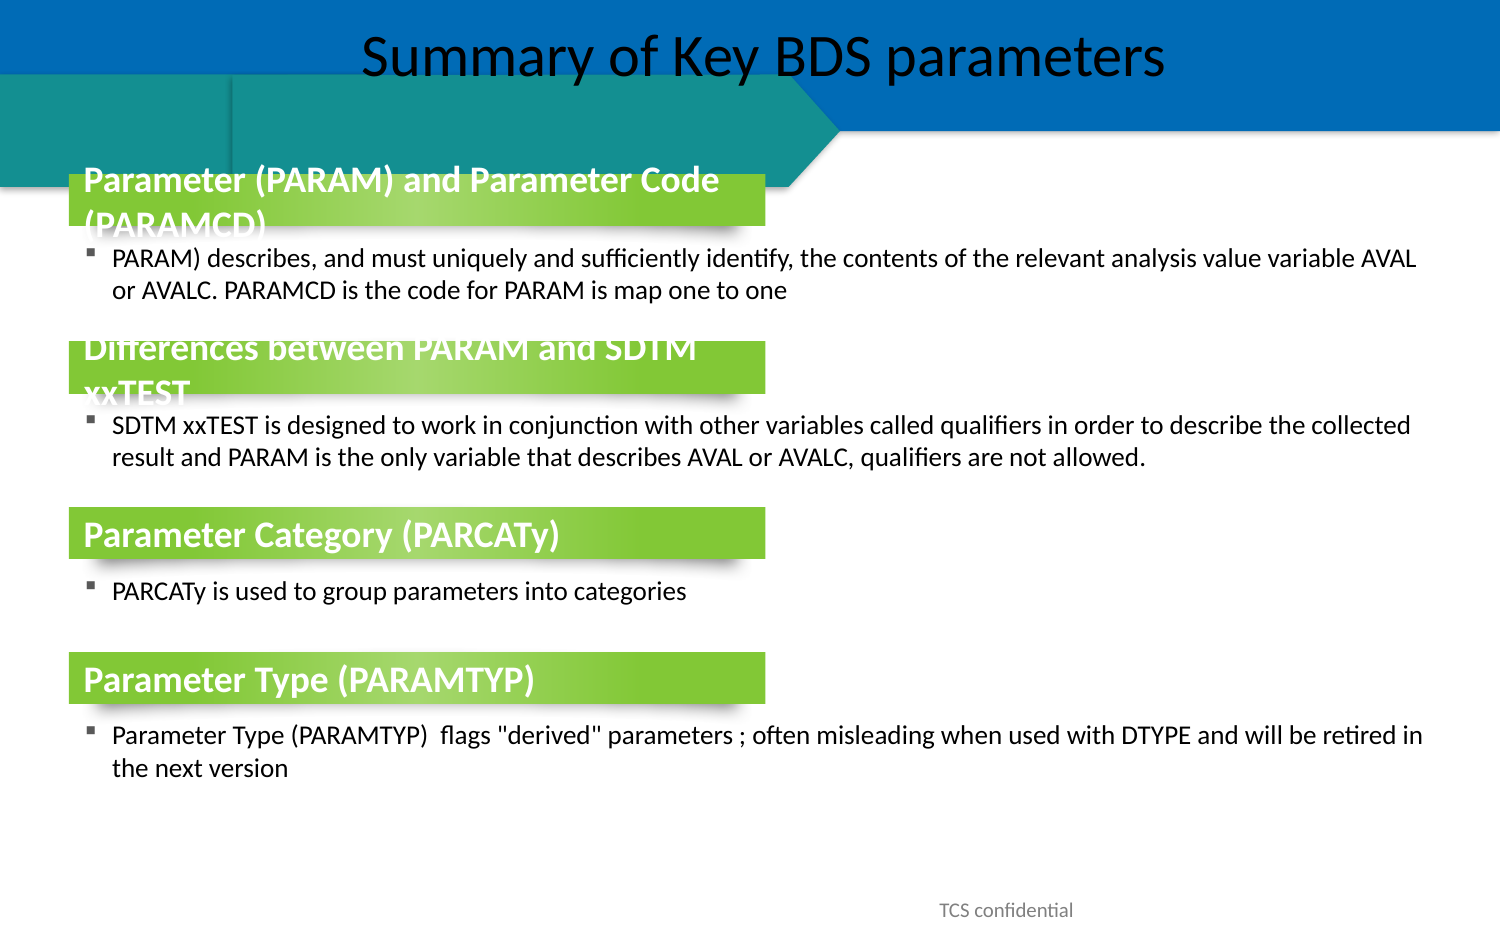

# Summary of Key BDS parameters

Parameter (PARAM) and Parameter Code (PARAMCD)
PARAM) describes, and must uniquely and sufficiently identify, the contents of the relevant analysis value variable AVAL or AVALC. PARAMCD is the code for PARAM is map one to one

Differences between PARAM and SDTM xxTEST
SDTM xxTEST is designed to work in conjunction with other variables called qualifiers in order to describe the collected result and PARAM is the only variable that describes AVAL or AVALC, qualifiers are not allowed.

Parameter Category (PARCATy)
PARCATy is used to group parameters into categories

Parameter Type (PARAMTYP)
Parameter Type (PARAMTYP)  flags "derived" parameters ; often misleading when used with DTYPE and will be retired in the next version
TCS confidential